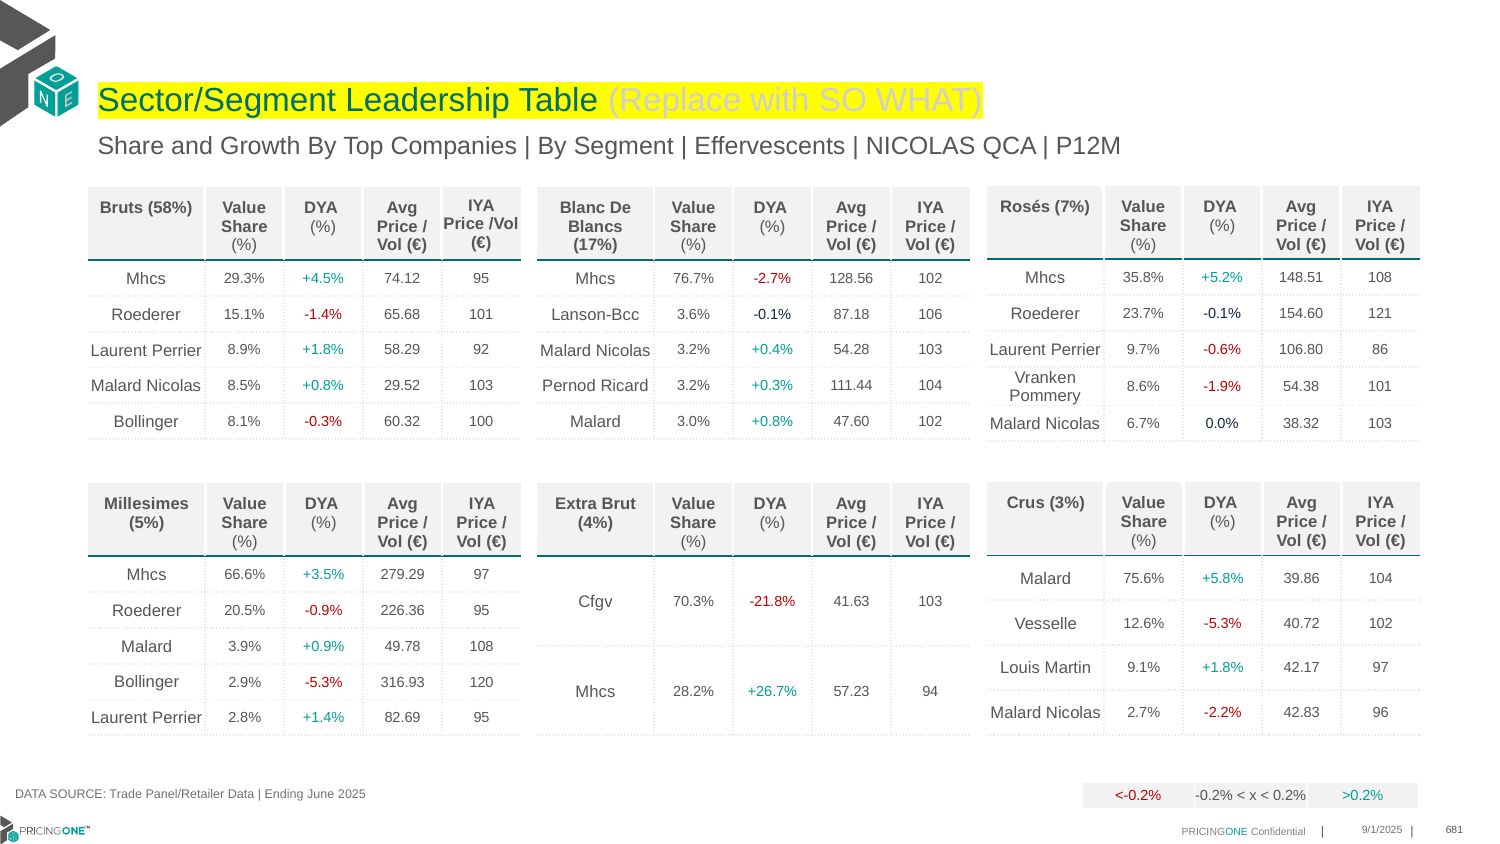

# Sector/Segment Leadership Table (Replace with SO WHAT)
Share and Growth By Top Companies | By Segment | Effervescents | NICOLAS QCA | P12M
| Rosés (7%) | Value Share (%) | DYA (%) | Avg Price /Vol (€) | IYA Price /Vol (€) |
| --- | --- | --- | --- | --- |
| Mhcs | 35.8% | +5.2% | 148.51 | 108 |
| Roederer | 23.7% | -0.1% | 154.60 | 121 |
| Laurent Perrier | 9.7% | -0.6% | 106.80 | 86 |
| Vranken Pommery | 8.6% | -1.9% | 54.38 | 101 |
| Malard Nicolas | 6.7% | 0.0% | 38.32 | 103 |
| Bruts (58%) | Value Share (%) | DYA (%) | Avg Price /Vol (€) | IYA Price /Vol (€) |
| --- | --- | --- | --- | --- |
| Mhcs | 29.3% | +4.5% | 74.12 | 95 |
| Roederer | 15.1% | -1.4% | 65.68 | 101 |
| Laurent Perrier | 8.9% | +1.8% | 58.29 | 92 |
| Malard Nicolas | 8.5% | +0.8% | 29.52 | 103 |
| Bollinger | 8.1% | -0.3% | 60.32 | 100 |
| Blanc De Blancs (17%) | Value Share (%) | DYA (%) | Avg Price /Vol (€) | IYA Price /Vol (€) |
| --- | --- | --- | --- | --- |
| Mhcs | 76.7% | -2.7% | 128.56 | 102 |
| Lanson-Bcc | 3.6% | -0.1% | 87.18 | 106 |
| Malard Nicolas | 3.2% | +0.4% | 54.28 | 103 |
| Pernod Ricard | 3.2% | +0.3% | 111.44 | 104 |
| Malard | 3.0% | +0.8% | 47.60 | 102 |
| Crus (3%) | Value Share (%) | DYA (%) | Avg Price /Vol (€) | IYA Price /Vol (€) |
| --- | --- | --- | --- | --- |
| Malard | 75.6% | +5.8% | 39.86 | 104 |
| Vesselle | 12.6% | -5.3% | 40.72 | 102 |
| Louis Martin | 9.1% | +1.8% | 42.17 | 97 |
| Malard Nicolas | 2.7% | -2.2% | 42.83 | 96 |
| Millesimes (5%) | Value Share (%) | DYA (%) | Avg Price /Vol (€) | IYA Price /Vol (€) |
| --- | --- | --- | --- | --- |
| Mhcs | 66.6% | +3.5% | 279.29 | 97 |
| Roederer | 20.5% | -0.9% | 226.36 | 95 |
| Malard | 3.9% | +0.9% | 49.78 | 108 |
| Bollinger | 2.9% | -5.3% | 316.93 | 120 |
| Laurent Perrier | 2.8% | +1.4% | 82.69 | 95 |
| Extra Brut (4%) | Value Share (%) | DYA (%) | Avg Price /Vol (€) | IYA Price /Vol (€) |
| --- | --- | --- | --- | --- |
| Cfgv | 70.3% | -21.8% | 41.63 | 103 |
| Mhcs | 28.2% | +26.7% | 57.23 | 94 |
DATA SOURCE: Trade Panel/Retailer Data | Ending June 2025
| <-0.2% | -0.2% < x < 0.2% | >0.2% |
| --- | --- | --- |

9/1/2025
681